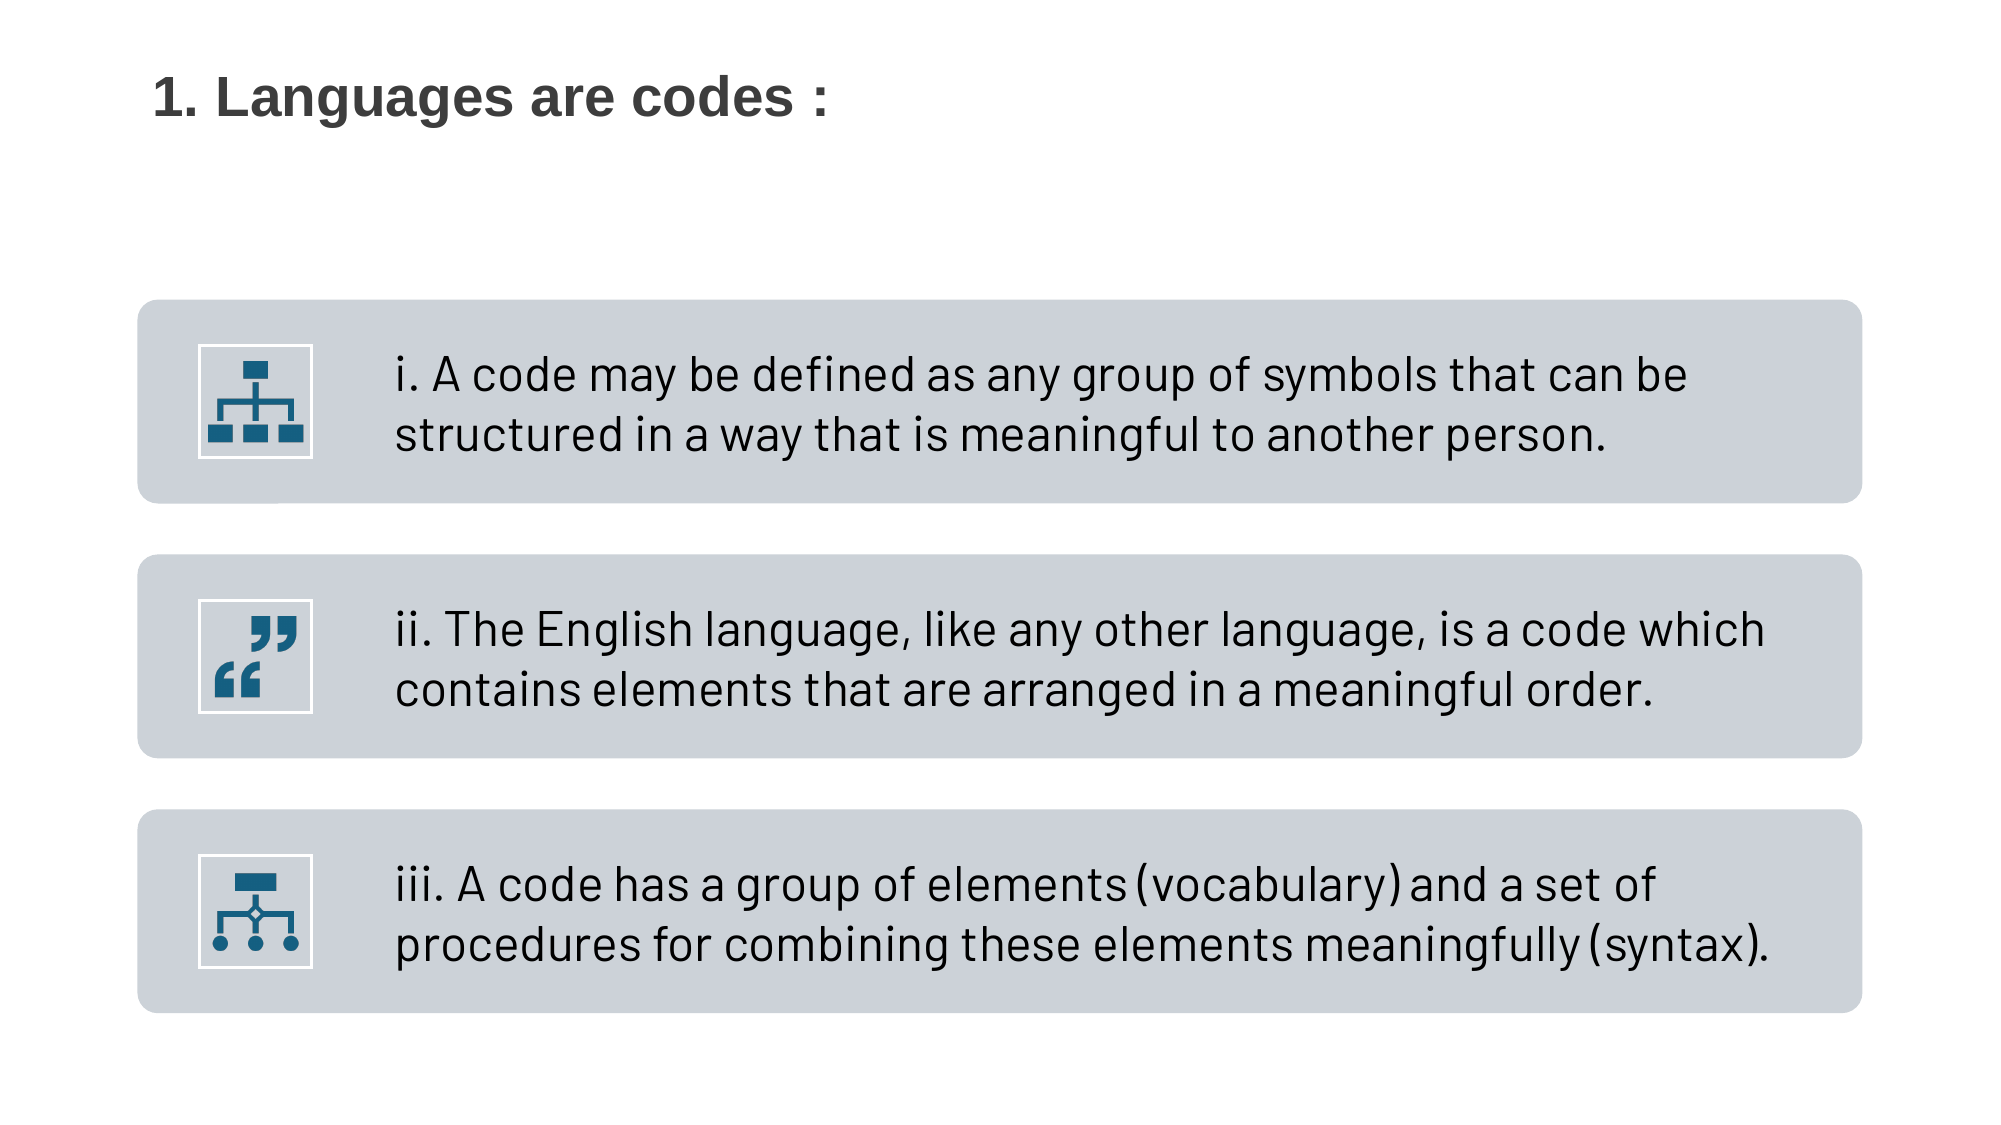

# 1. Languages are codes :
i. A code may be defined as any group of symbols that can be structured in a way that is meaningful to another person.
ii. The English language, like any other language, is a code which contains elements that are arranged in a meaningful order.
iii. A code has a group of elements (vocabulary) and a set of procedures for combining these elements meaningfully (syntax).